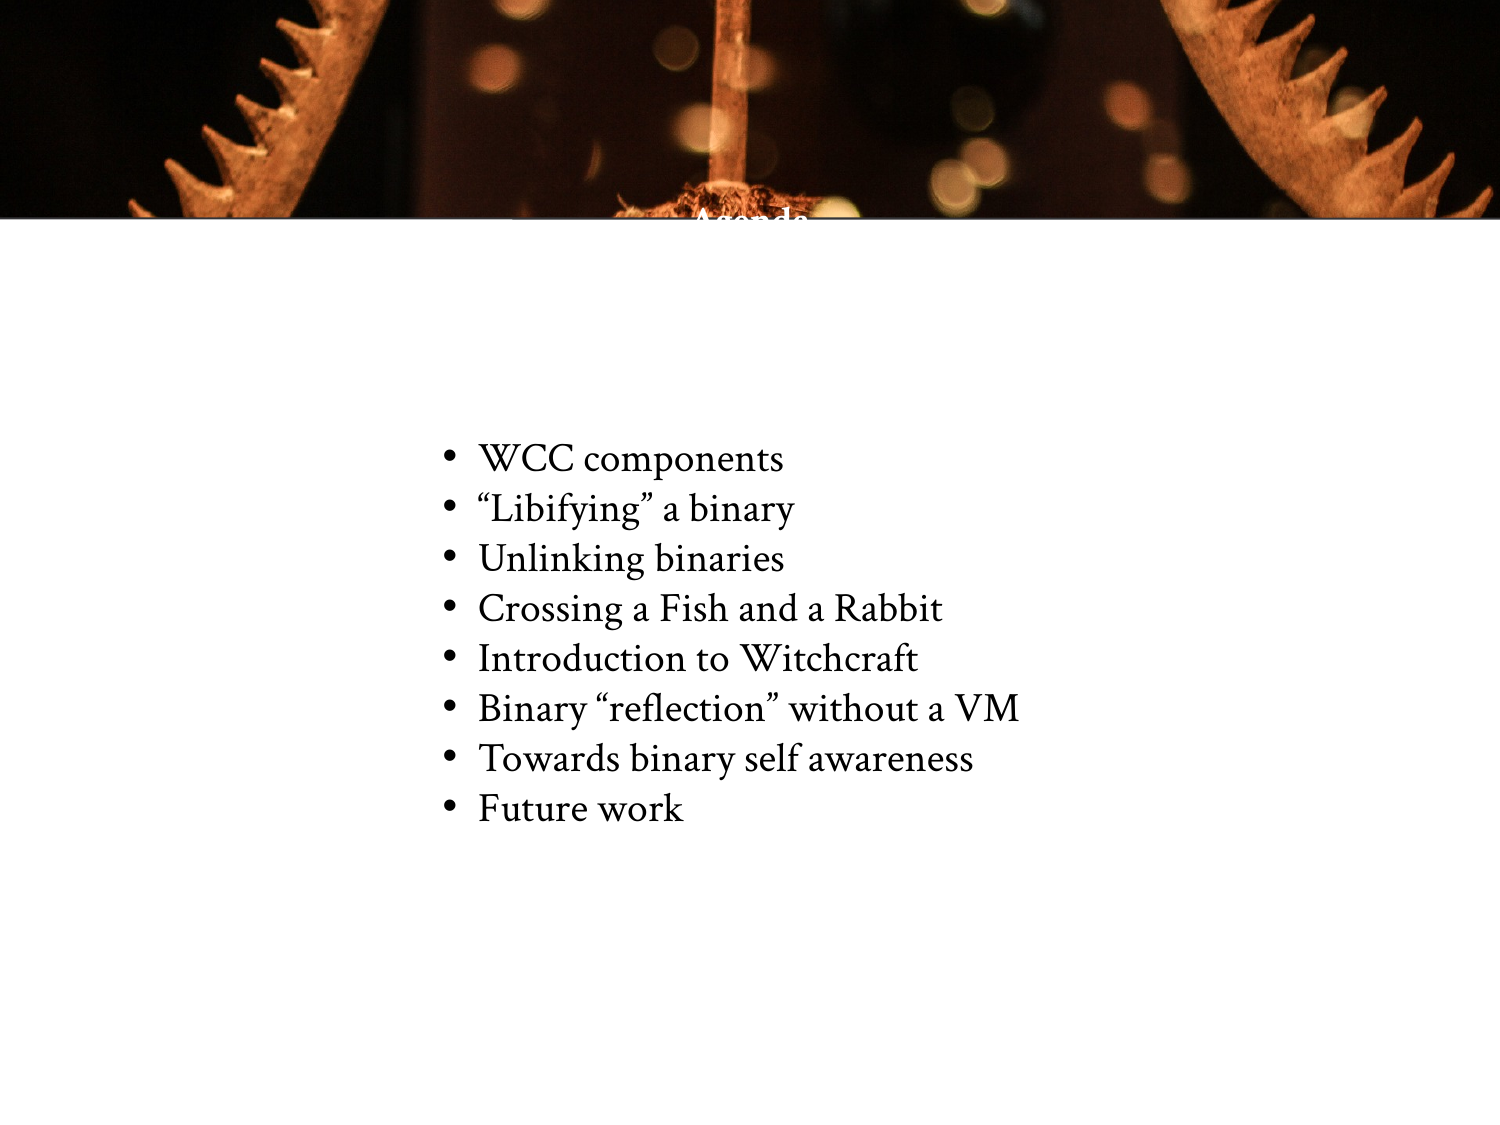

Agenda
WCC components
“Libifying” a binary
Unlinking binaries
Crossing a Fish and a Rabbit
Introduction to Witchcraft
Binary “reflection” without a VM
Towards binary self awareness
Future work